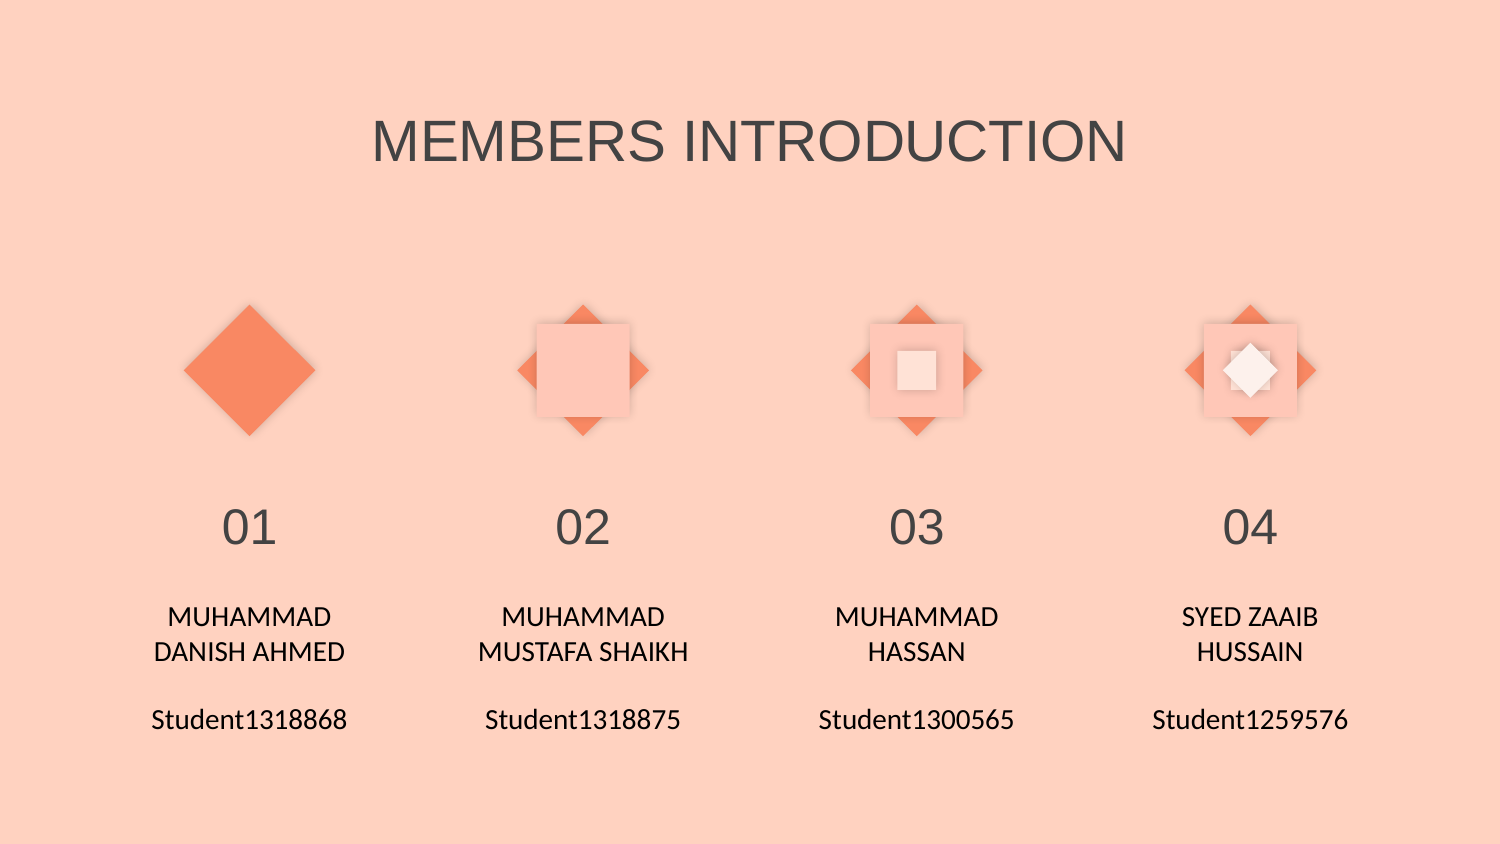

# MEMBERS INTRODUCTION

01
02
03
04
MUHAMMAD DANISH AHMED
Student1318868
MUHAMMAD MUSTAFA SHAIKH
Student1318875
MUHAMMAD HASSAN
Student1300565
SYED ZAAIB HUSSAIN
Student1259576